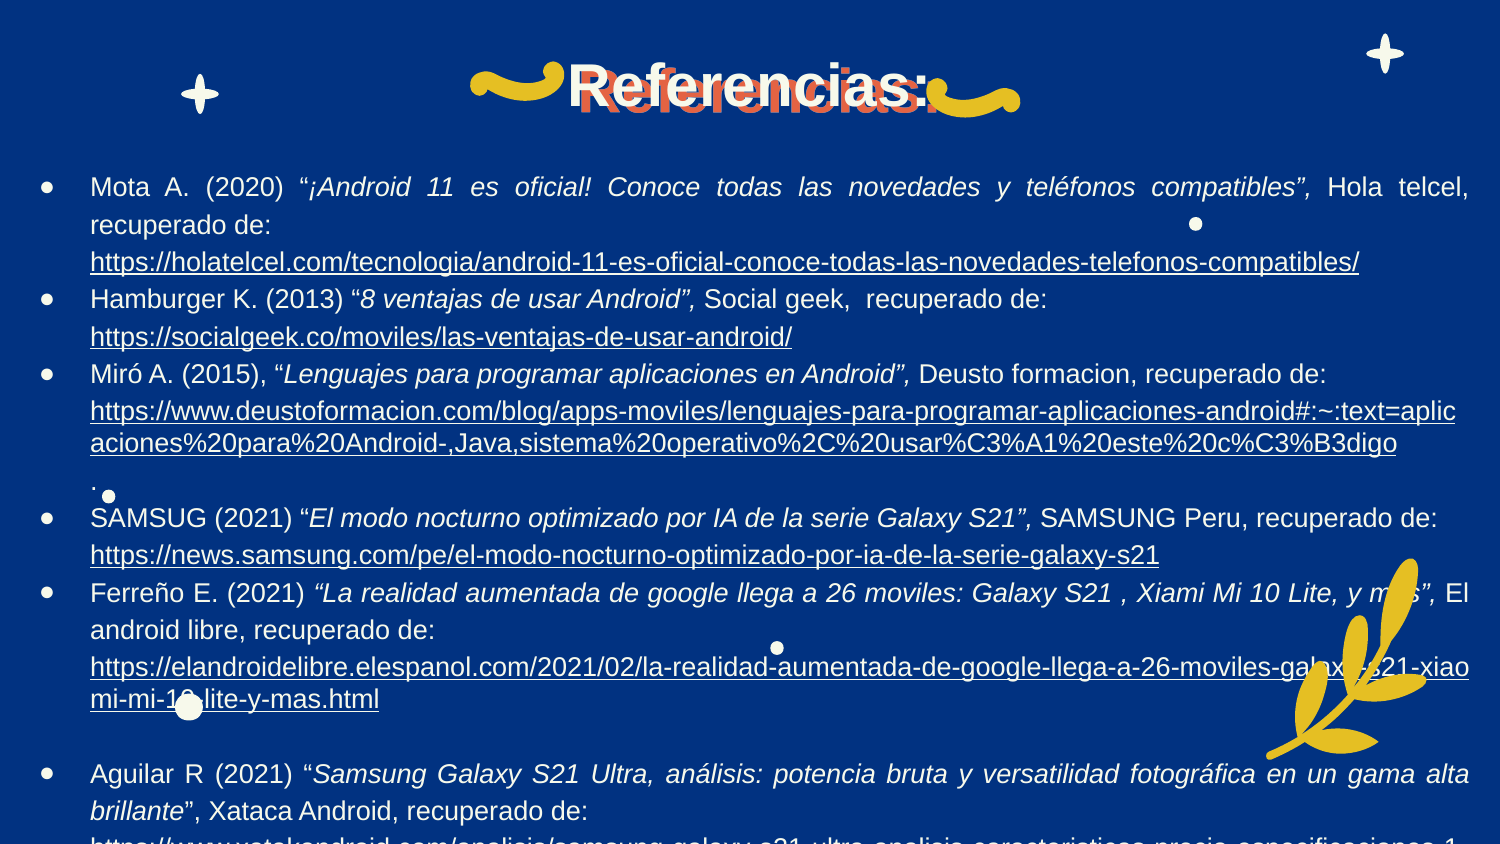

Referencias:

Mota A. (2020) “¡Android 11 es oficial! Conoce todas las novedades y teléfonos compatibles”, Hola telcel, recuperado de:
https://holatelcel.com/tecnologia/android-11-es-oficial-conoce-todas-las-novedades-telefonos-compatibles/
Hamburger K. (2013) “8 ventajas de usar Android”, Social geek,  recuperado de:
https://socialgeek.co/moviles/las-ventajas-de-usar-android/
Miró A. (2015), “Lenguajes para programar aplicaciones en Android”, Deusto formacion, recuperado de:
https://www.deustoformacion.com/blog/apps-moviles/lenguajes-para-programar-aplicaciones-android#:~:text=aplicaciones%20para%20Android-,Java,sistema%20operativo%2C%20usar%C3%A1%20este%20c%C3%B3digo.
SAMSUG (2021) “El modo nocturno optimizado por IA de la serie Galaxy S21”, SAMSUNG Peru, recuperado de:
https://news.samsung.com/pe/el-modo-nocturno-optimizado-por-ia-de-la-serie-galaxy-s21
Ferreño E. (2021) “La realidad aumentada de google llega a 26 moviles: Galaxy S21 , Xiami Mi 10 Lite, y mas”, El android libre, recuperado de:
https://elandroidelibre.elespanol.com/2021/02/la-realidad-aumentada-de-google-llega-a-26-moviles-galaxy-s21-xiaomi-mi-10-lite-y-mas.html
Aguilar R (2021) “Samsung Galaxy S21 Ultra, análisis: potencia bruta y versatilidad fotográfica en un gama alta brillante”, Xataca Android, recuperado de:
https://www.xatakandroid.com/analisis/samsung-galaxy-s21-ultra-analisis-caracteristicas-precio-especificaciones-1